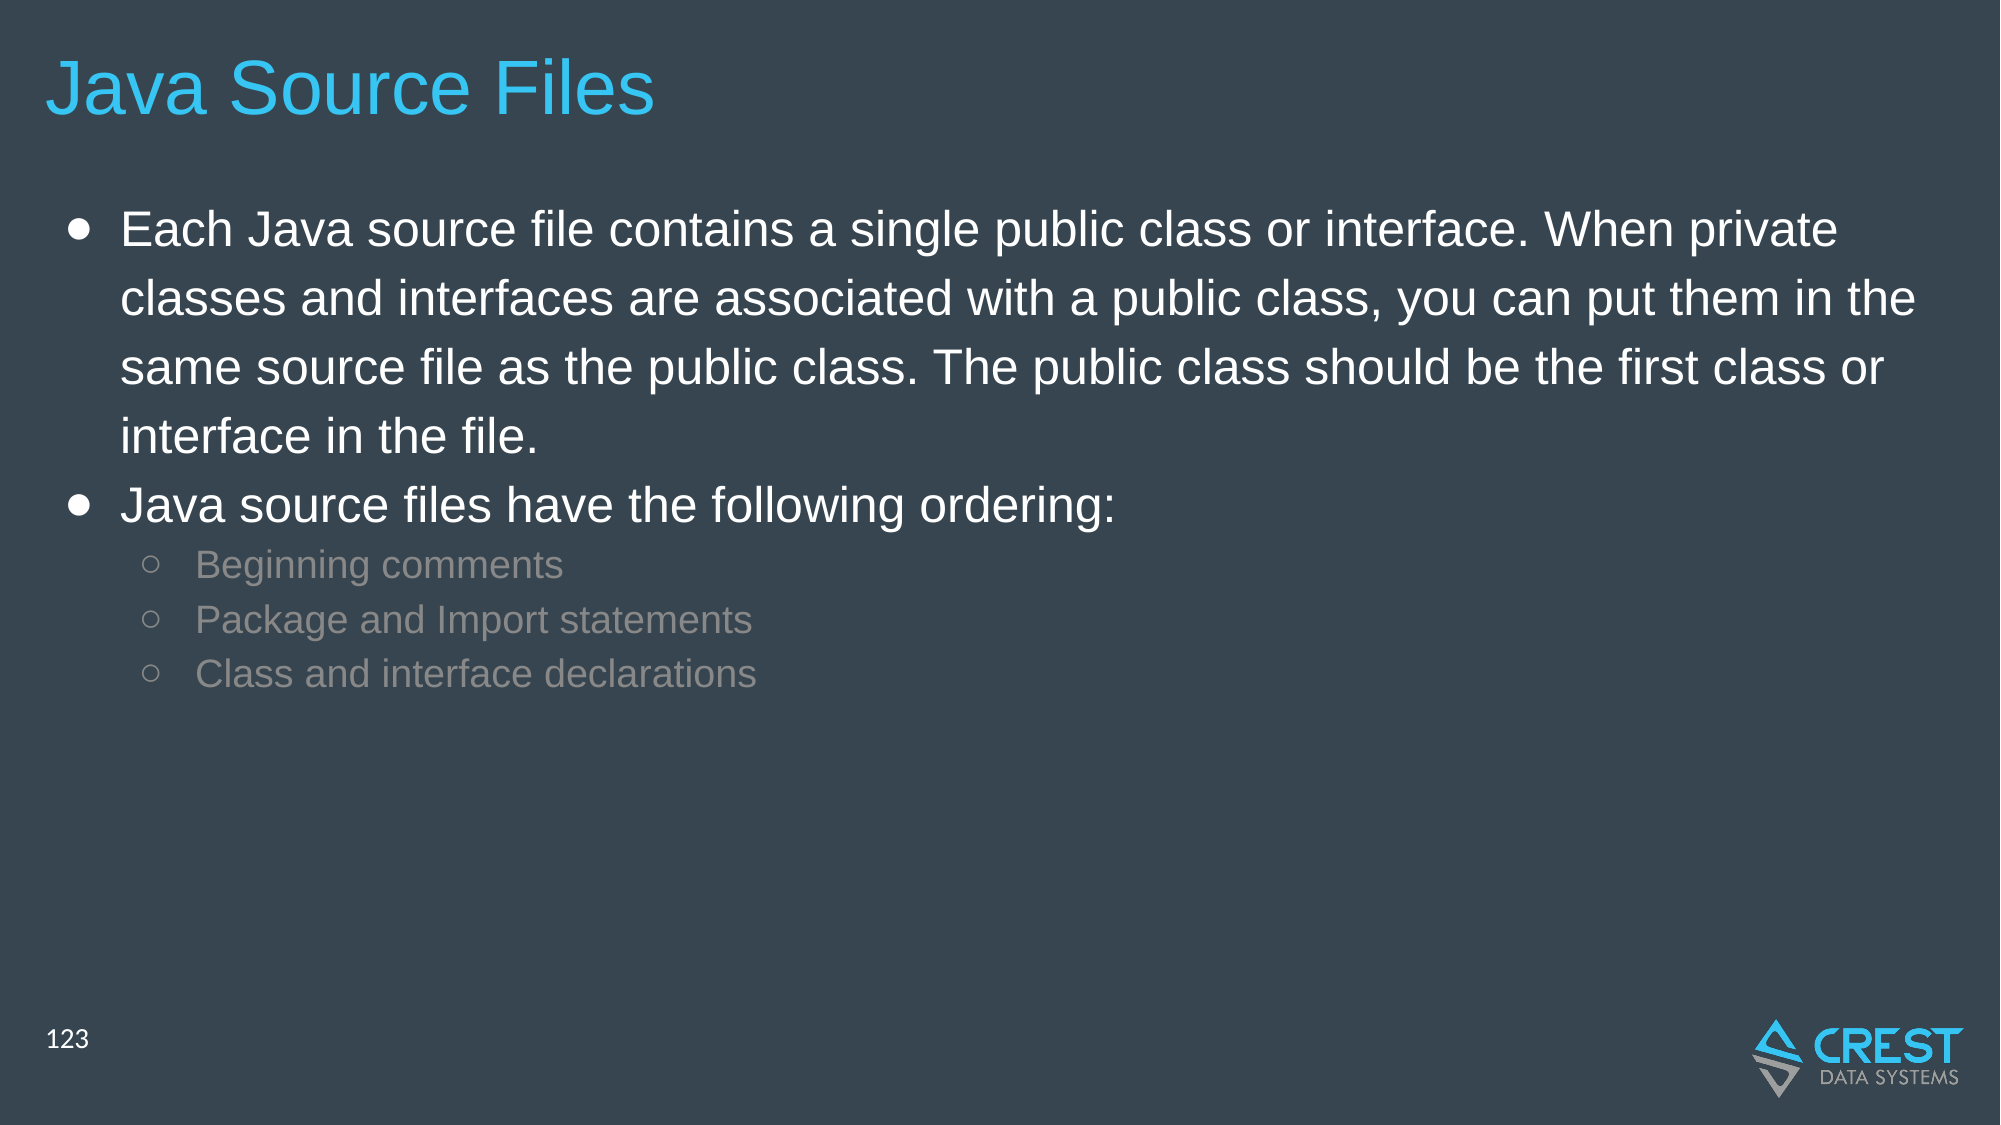

# Java Source Files
Each Java source file contains a single public class or interface. When private classes and interfaces are associated with a public class, you can put them in the same source file as the public class. The public class should be the first class or interface in the file.
Java source files have the following ordering:
Beginning comments
Package and Import statements
Class and interface declarations
123